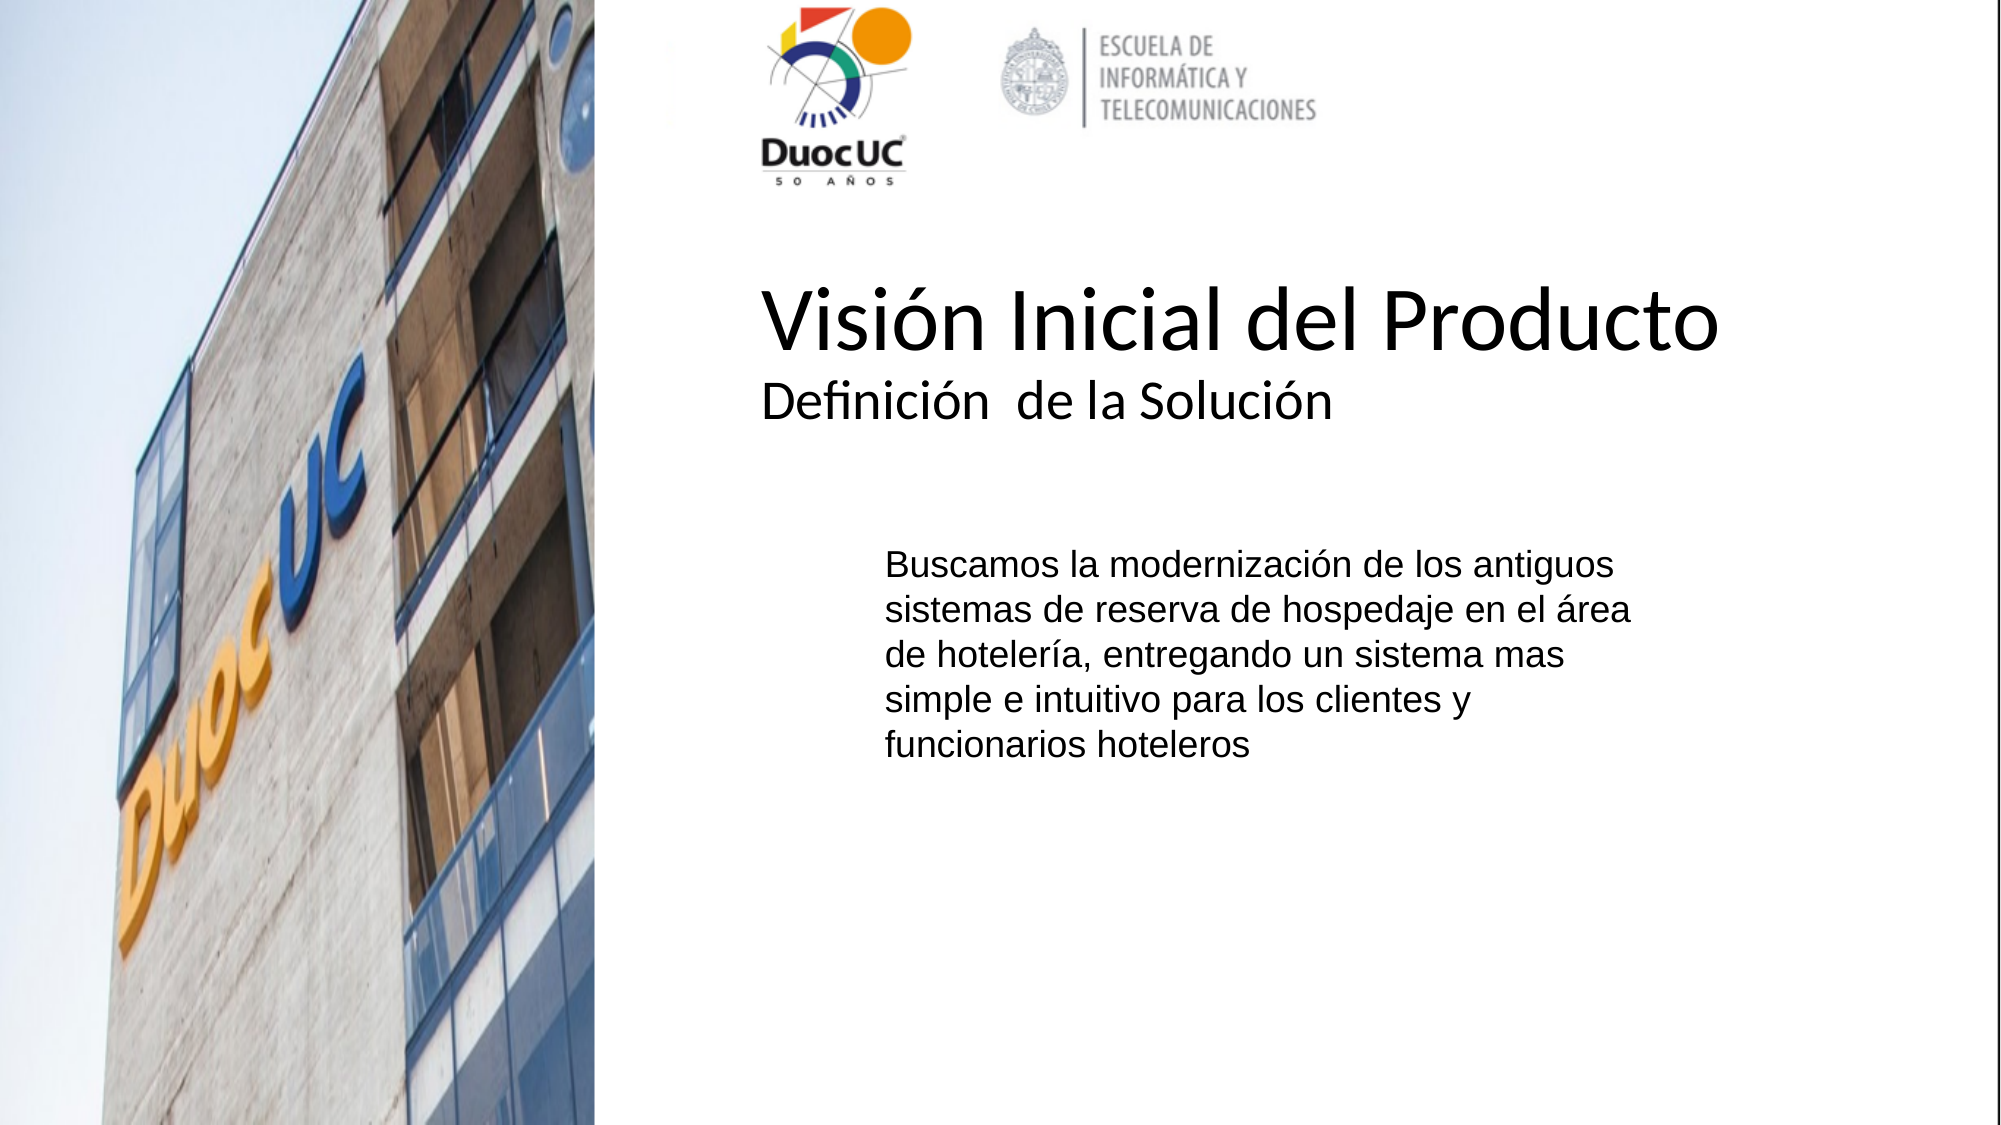

# Visión Inicial del Producto Definición  de la Solución
Buscamos la modernización de los antiguos sistemas de reserva de hospedaje en el área de hotelería, entregando un sistema mas simple e intuitivo para los clientes y funcionarios hoteleros